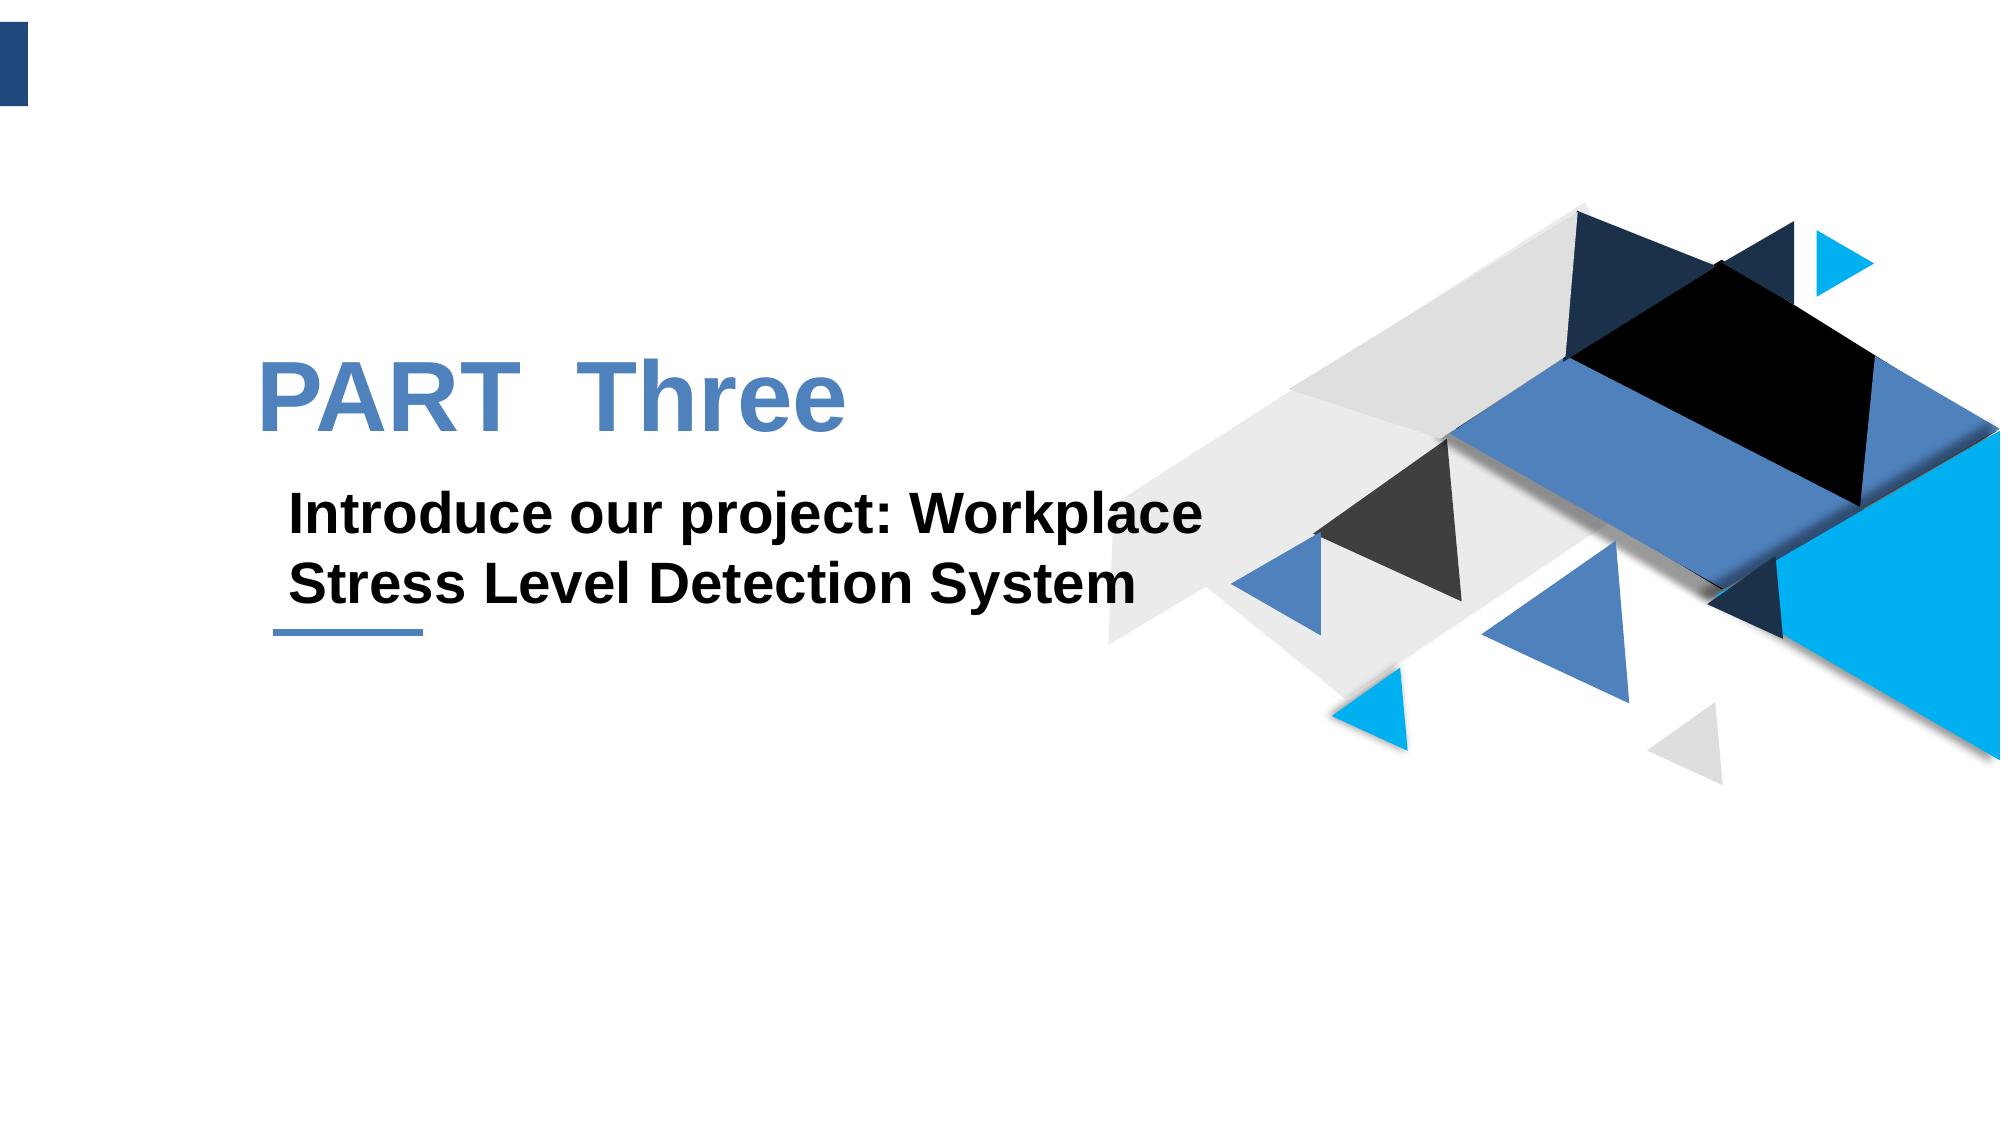

PART  Three

Introduce our project: Workplace Stress Level Detection System